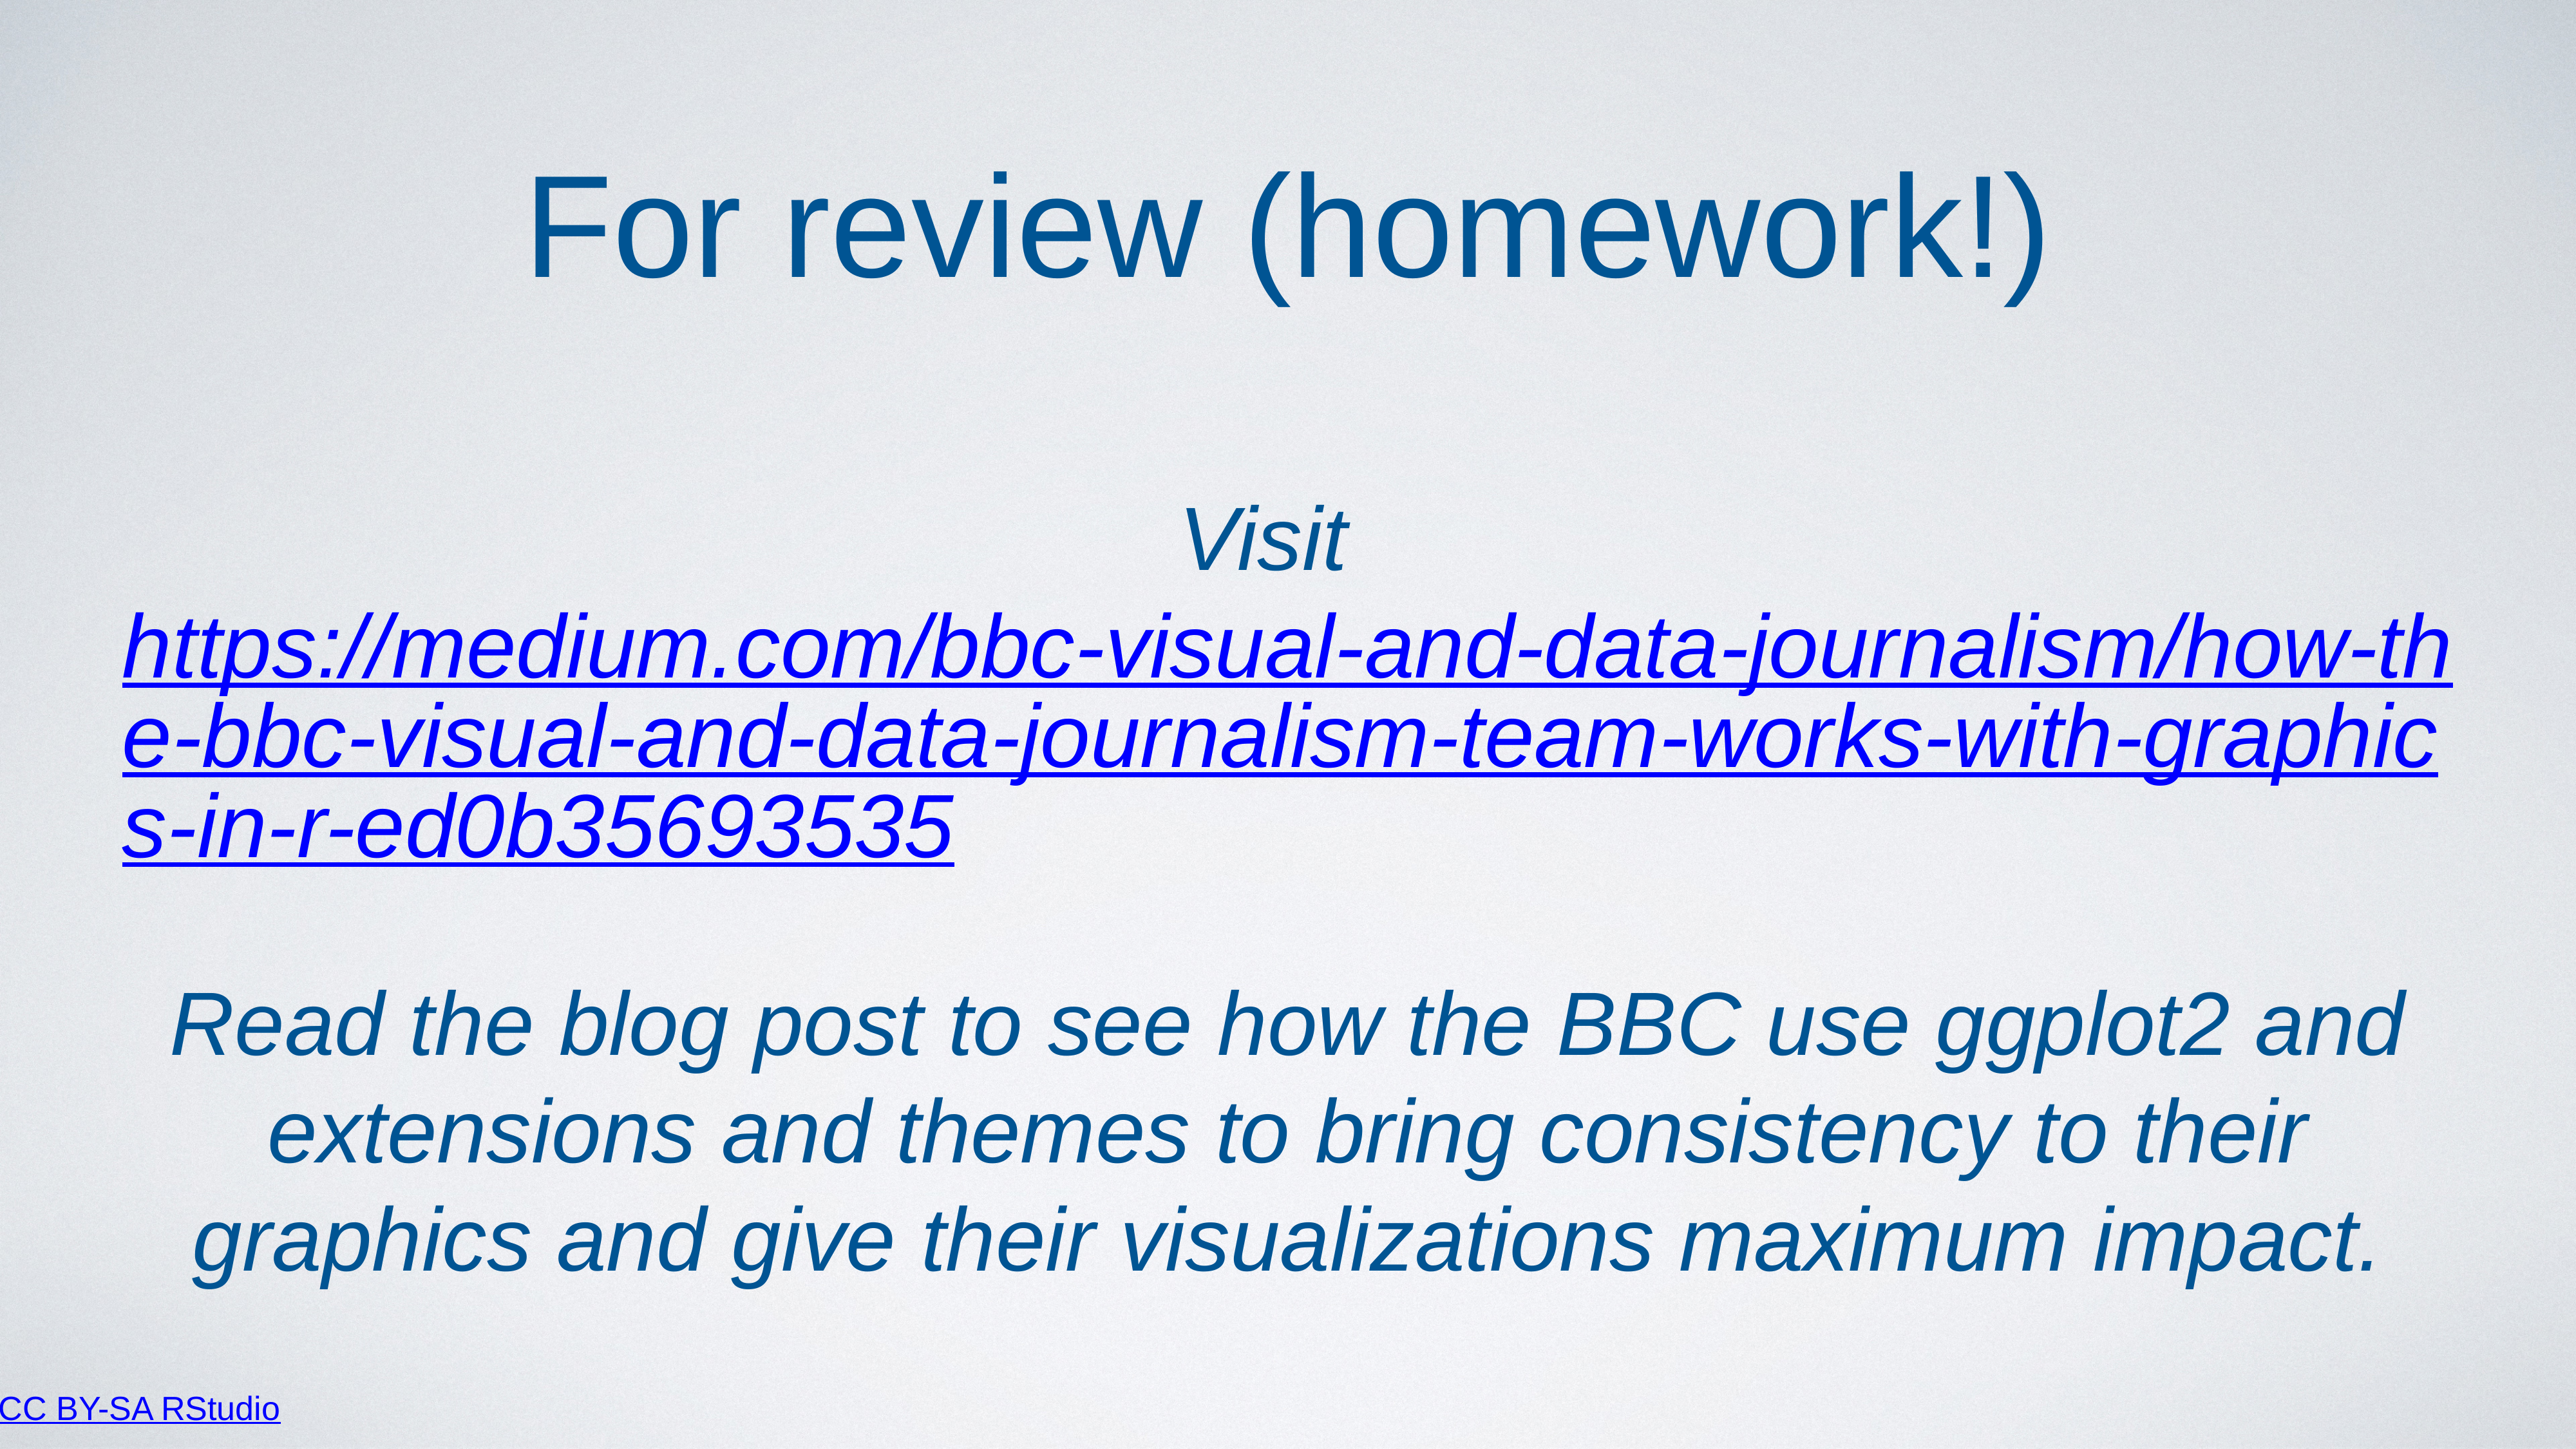

For review (homework!)
Visit  https://medium.com/bbc-visual-and-data-journalism/how-the-bbc-visual-and-data-journalism-team-works-with-graphics-in-r-ed0b35693535
Read the blog post to see how the BBC use ggplot2 and extensions and themes to bring consistency to their graphics and give their visualizations maximum impact.